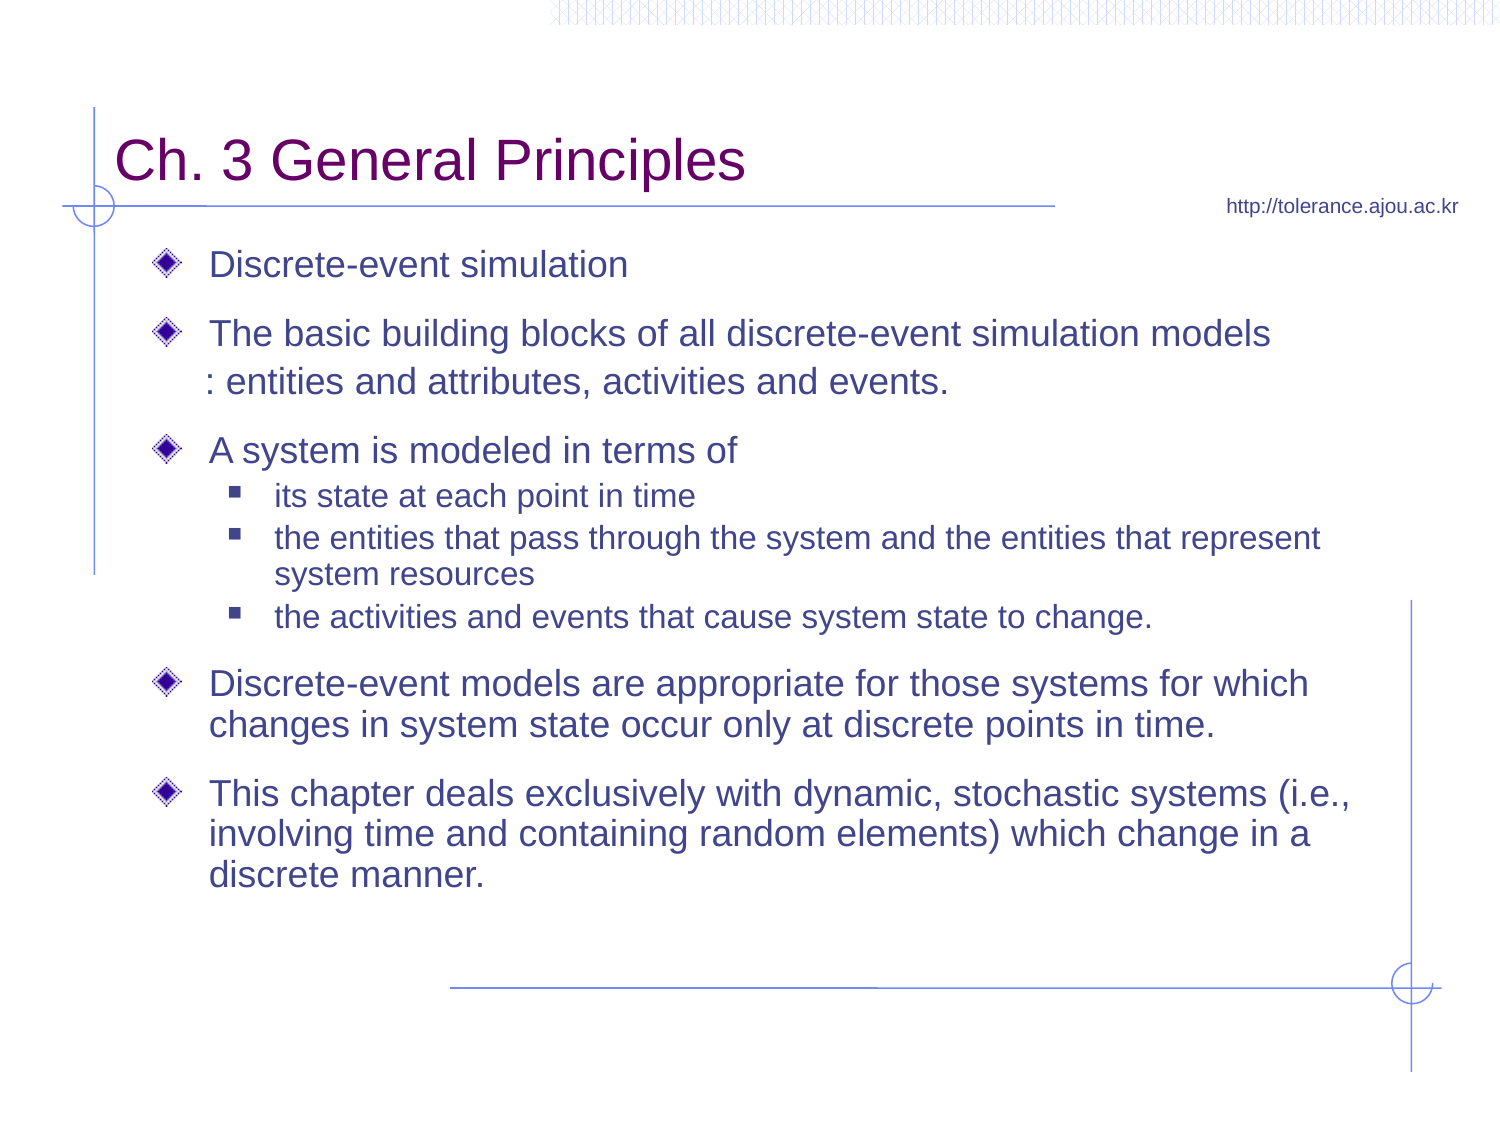

# Ch. 3 General Principles
Discrete-event simulation

The basic building blocks of all discrete-event simulation models
     : entities and attributes, activities and events.

A system is modeled in terms of
its state at each point in time
the entities that pass through the system and the entities that represent system resources
the activities and events that cause system state to change.

Discrete-event models are appropriate for those systems for which changes in system state occur only at discrete points in time.

This chapter deals exclusively with dynamic, stochastic systems (i.e., involving time and containing random elements) which change in a discrete manner.